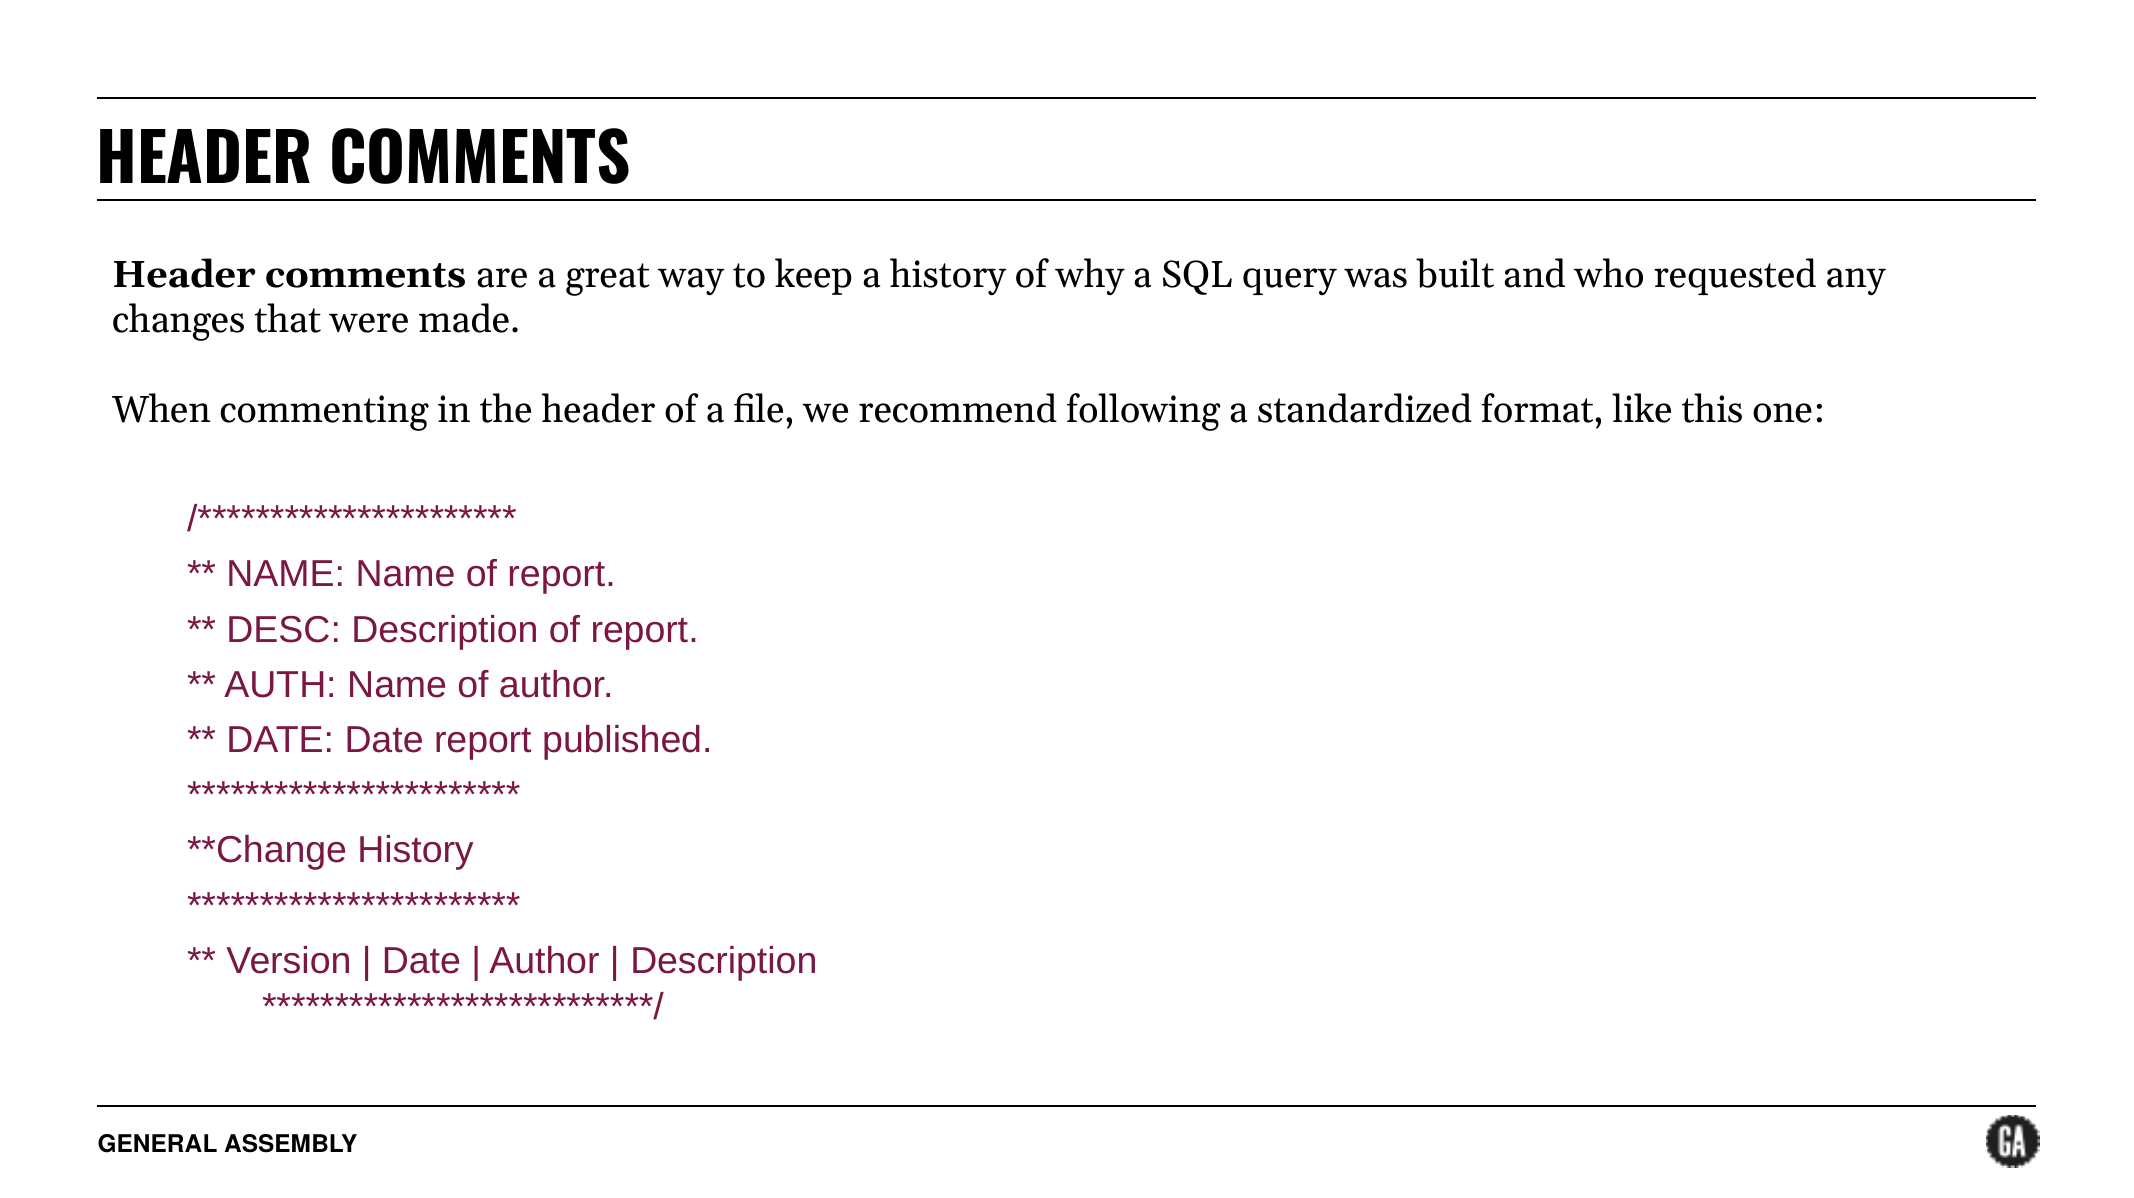

# HEADER COMMENTS
Header comments are a great way to keep a history of why a SQL query was built and who requested any changes that were made.
When commenting in the header of a file, we recommend following a standardized format, like this one:
/**********************
** NAME: Name of report.
** DESC: Description of report.
** AUTH: Name of author.
** DATE: Date report published.
***********************
**Change History
***********************
** Version | Date | Author | Description
 	***************************/